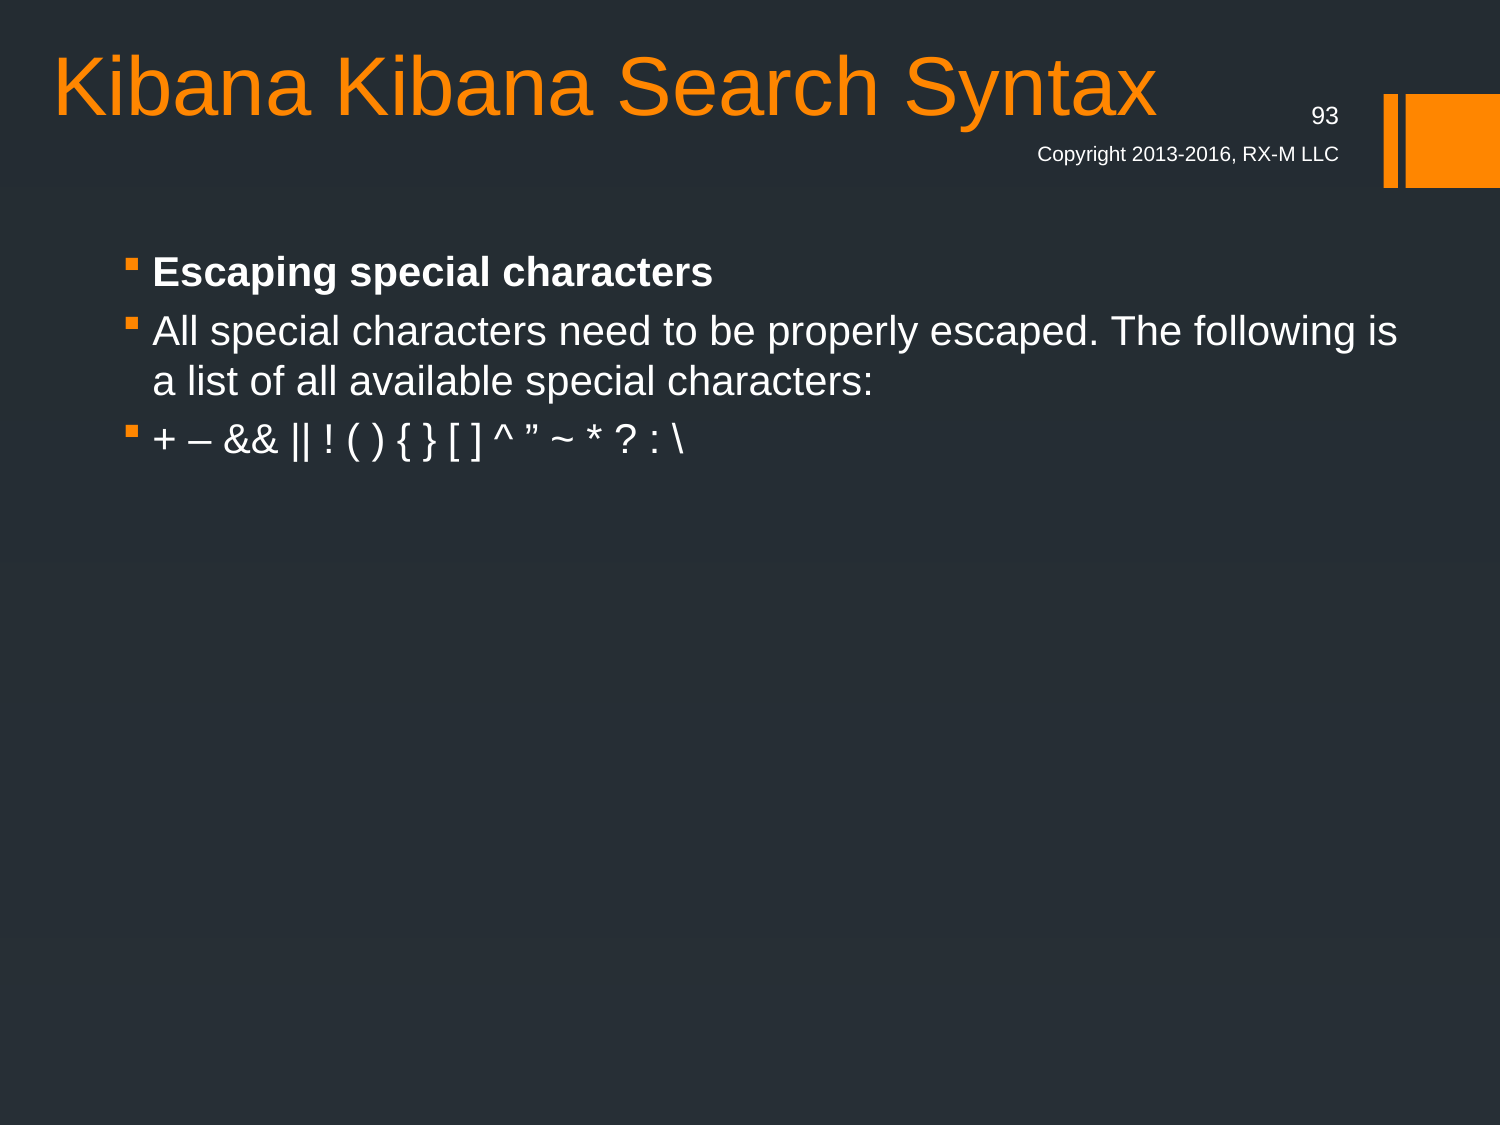

# Kibana Kibana Search Syntax
93
Copyright 2013-2016, RX-M LLC
Escaping special characters
All special characters need to be properly escaped. The following is a list of all available special characters:
+ – && || ! ( ) { } [ ] ^ ” ~ * ? : \